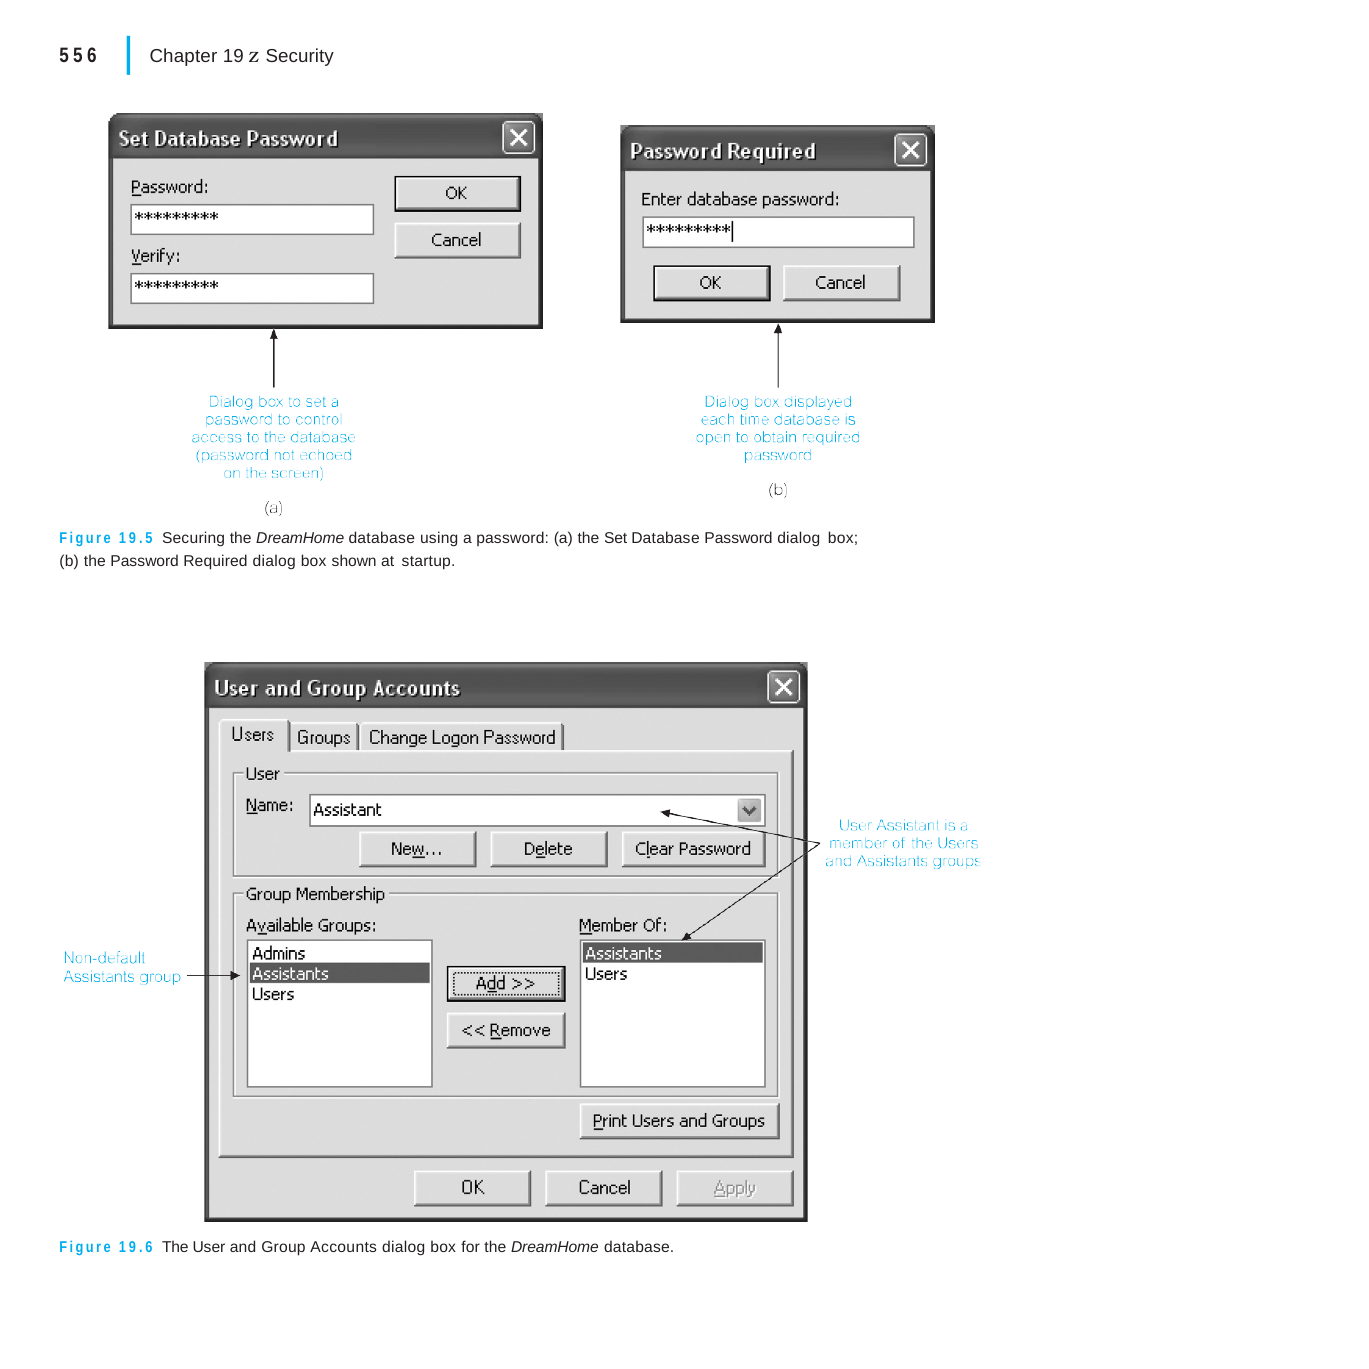

|
556
Chapter 19 z Security

Figure 19.5 Securing the DreamHome database using a password: (a) the Set Database Password dialog box;
(b) the Password Required dialog box shown at startup.

Figure 19.6 The User and Group Accounts dialog box for the DreamHome database.